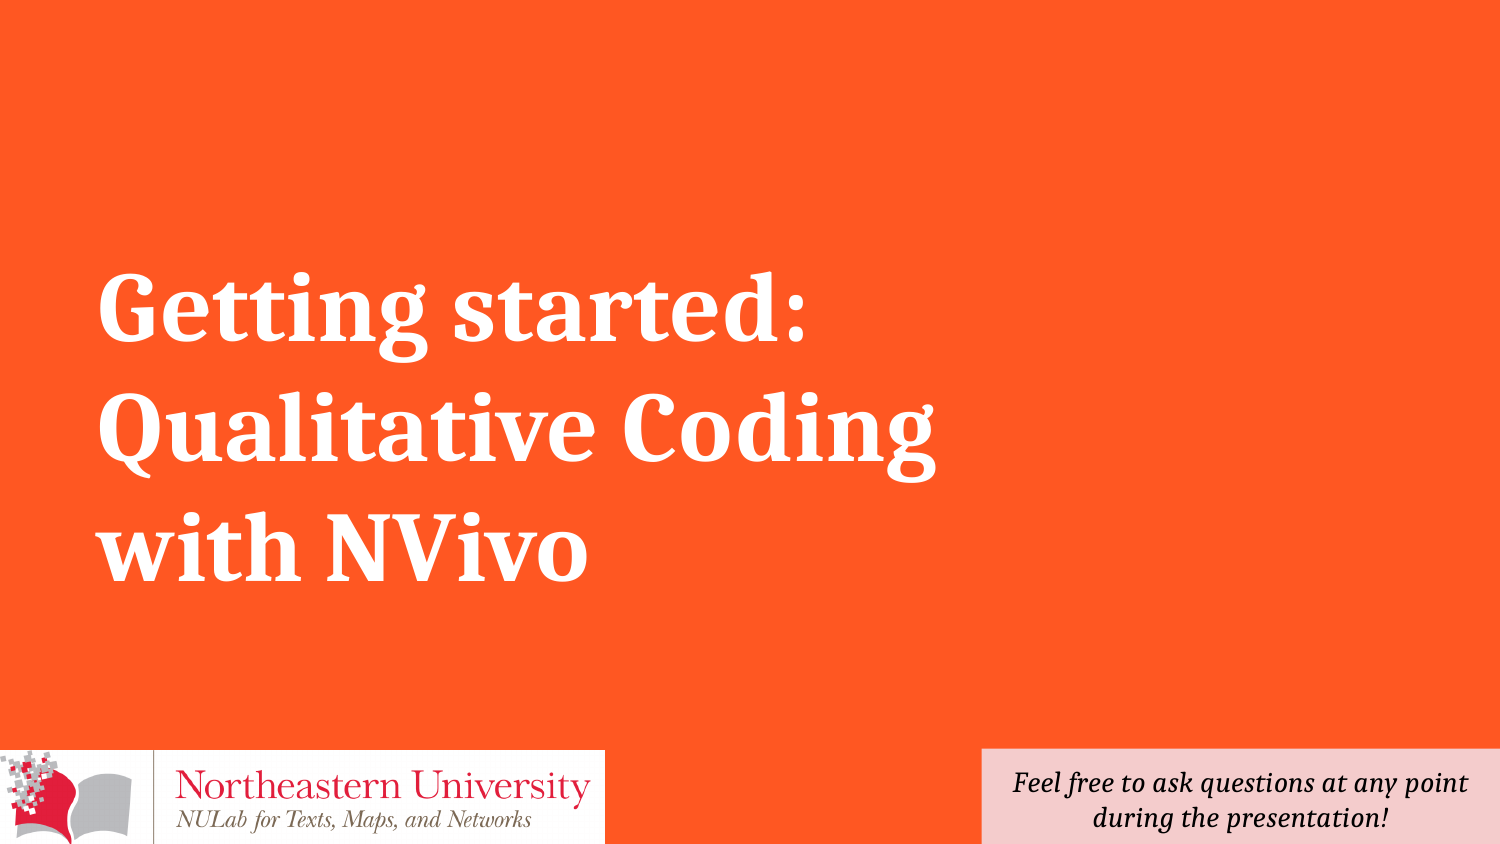

# Getting started: Qualitative Coding with NVivo